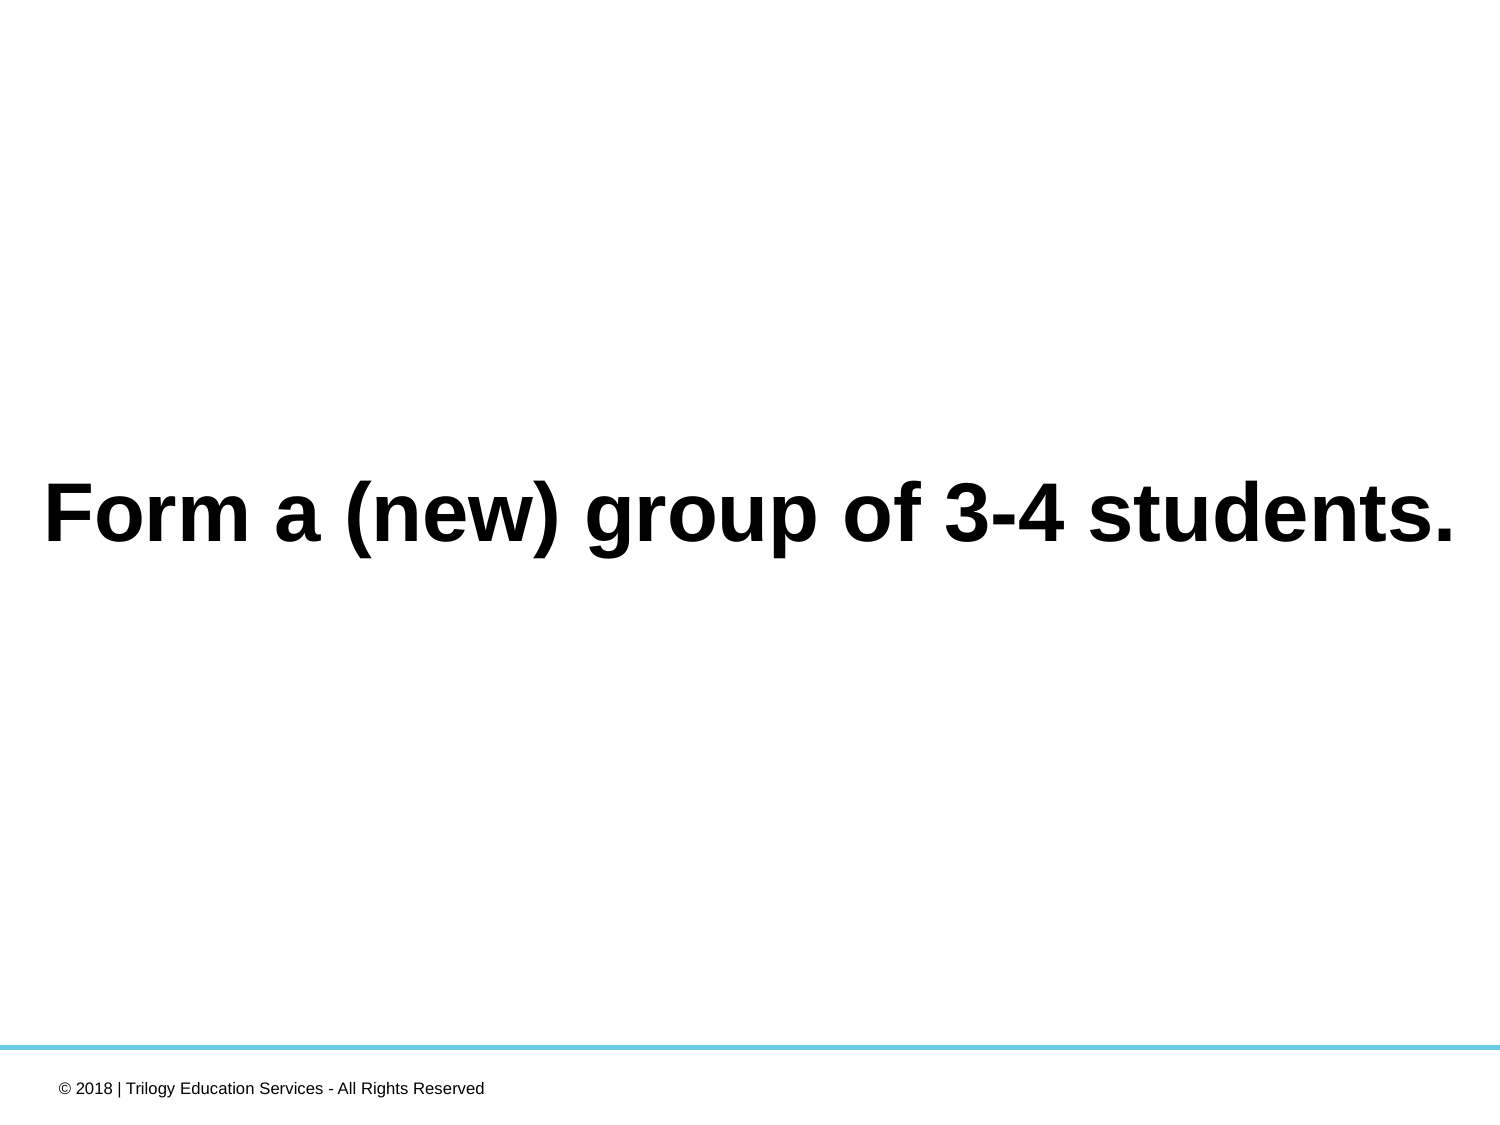

Form a (new) group of 3-4 students.